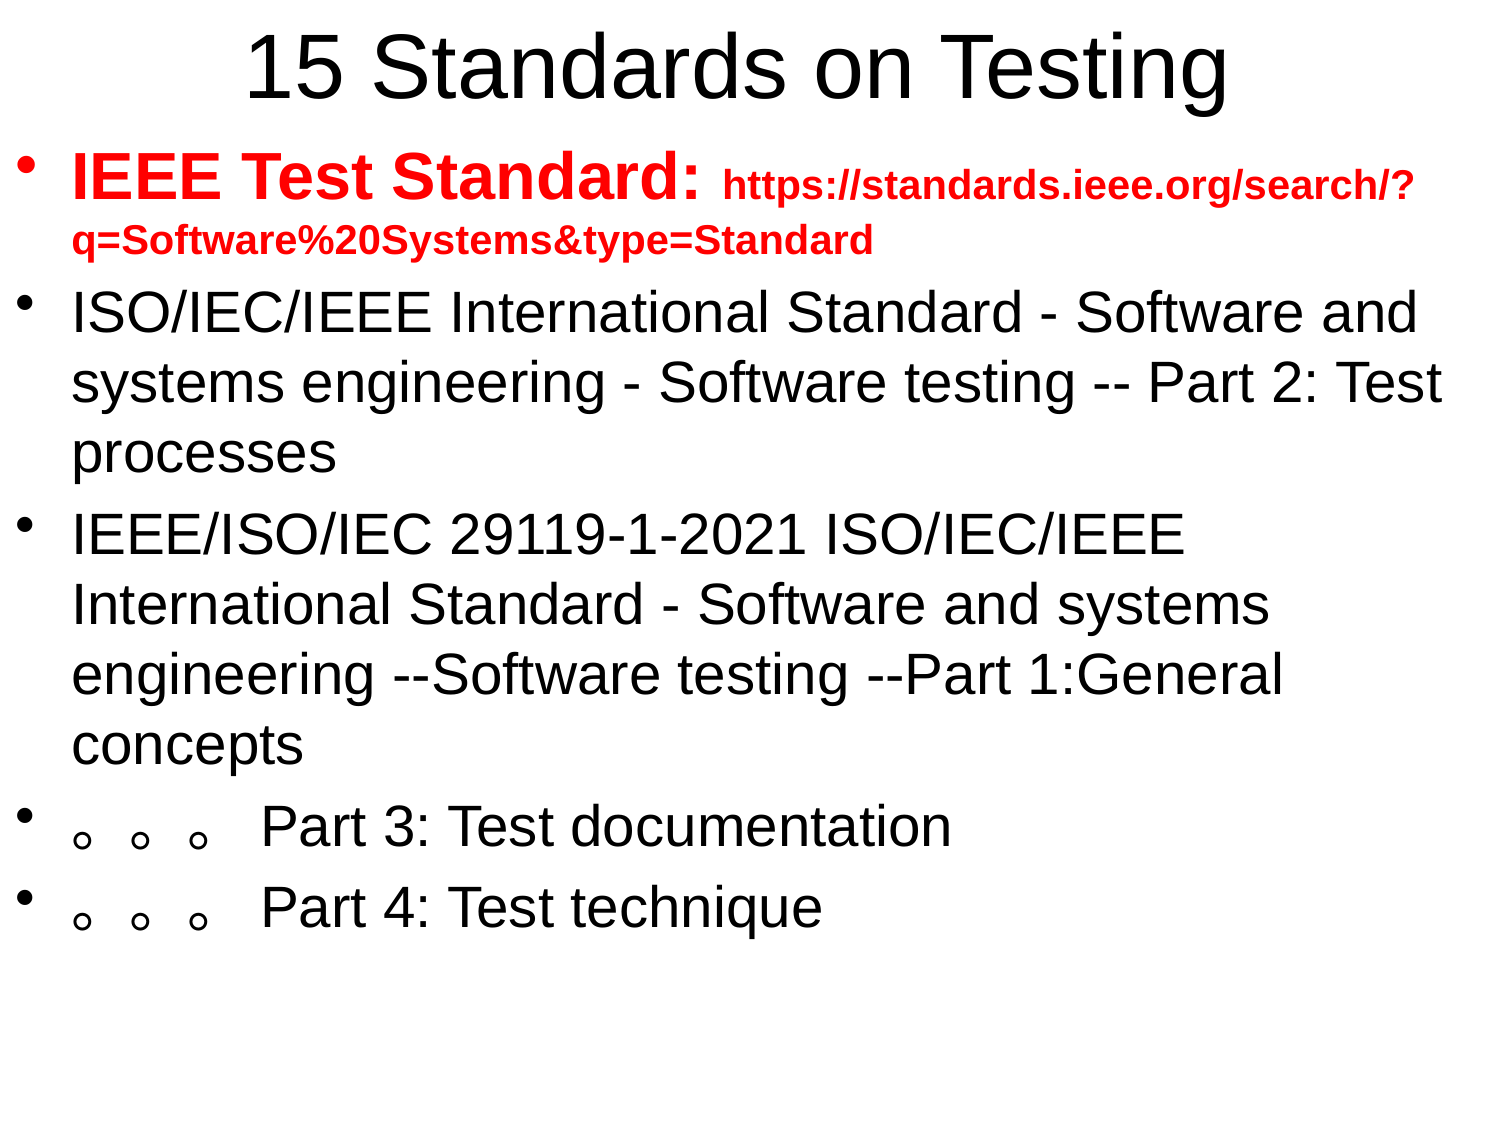

# 15 Standards on Testing
IEEE Test Standard: https://standards.ieee.org/search/?q=Software%20Systems&type=Standard
ISO/IEC/IEEE International Standard - Software and systems engineering - Software testing -- Part 2: Test processes
IEEE/ISO/IEC 29119-1-2021 ISO/IEC/IEEE International Standard - Software and systems engineering --Software testing --Part 1:General concepts
。。。Part 3: Test documentation
。。。Part 4: Test technique